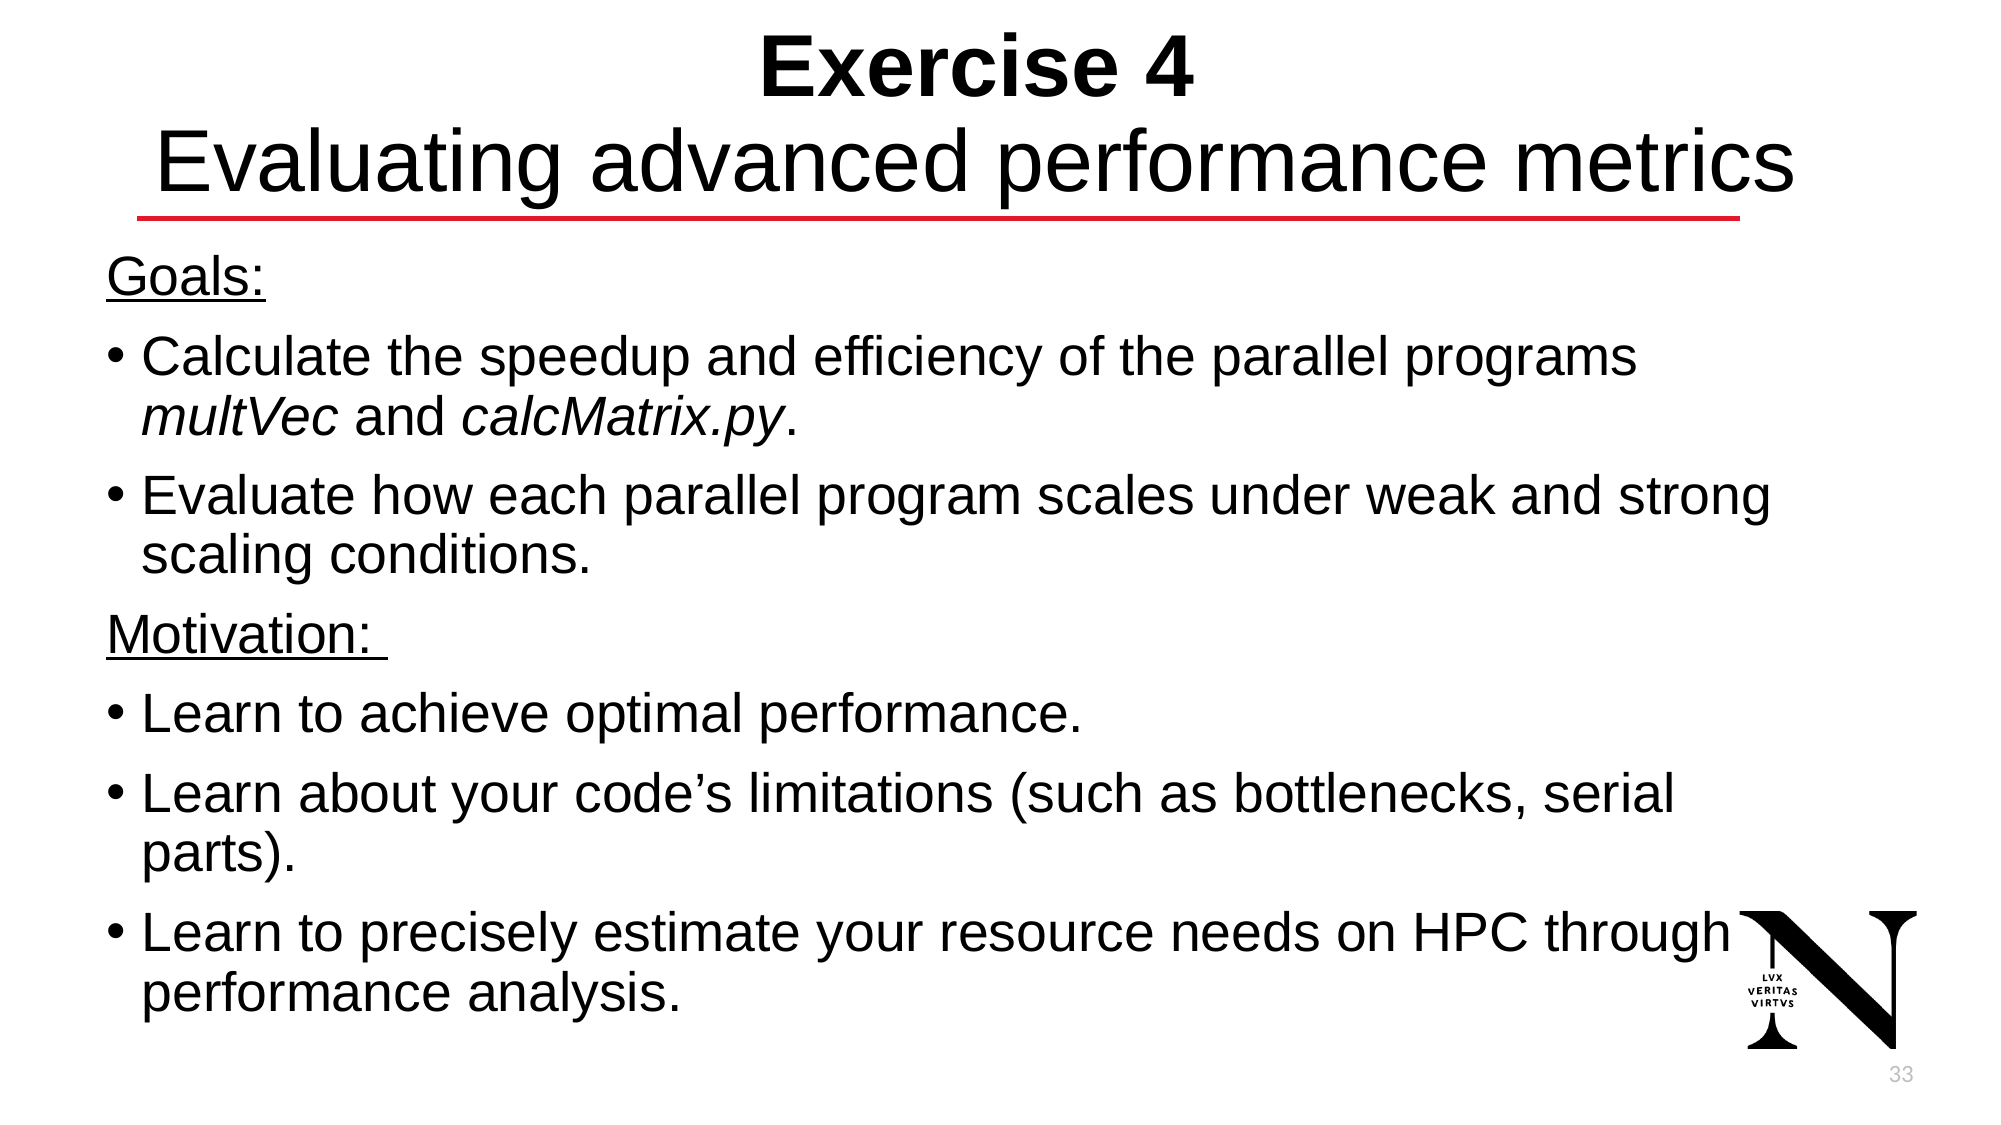

# Exercise 4 Evaluating advanced performance metrics
Goals:
Calculate the speedup and efficiency of the parallel programs multVec and calcMatrix.py.
Evaluate how each parallel program scales under weak and strong scaling conditions.
Motivation:
Learn to achieve optimal performance.
Learn about your code’s limitations (such as bottlenecks, serial parts).
Learn to precisely estimate your resource needs on HPC through performance analysis.

33